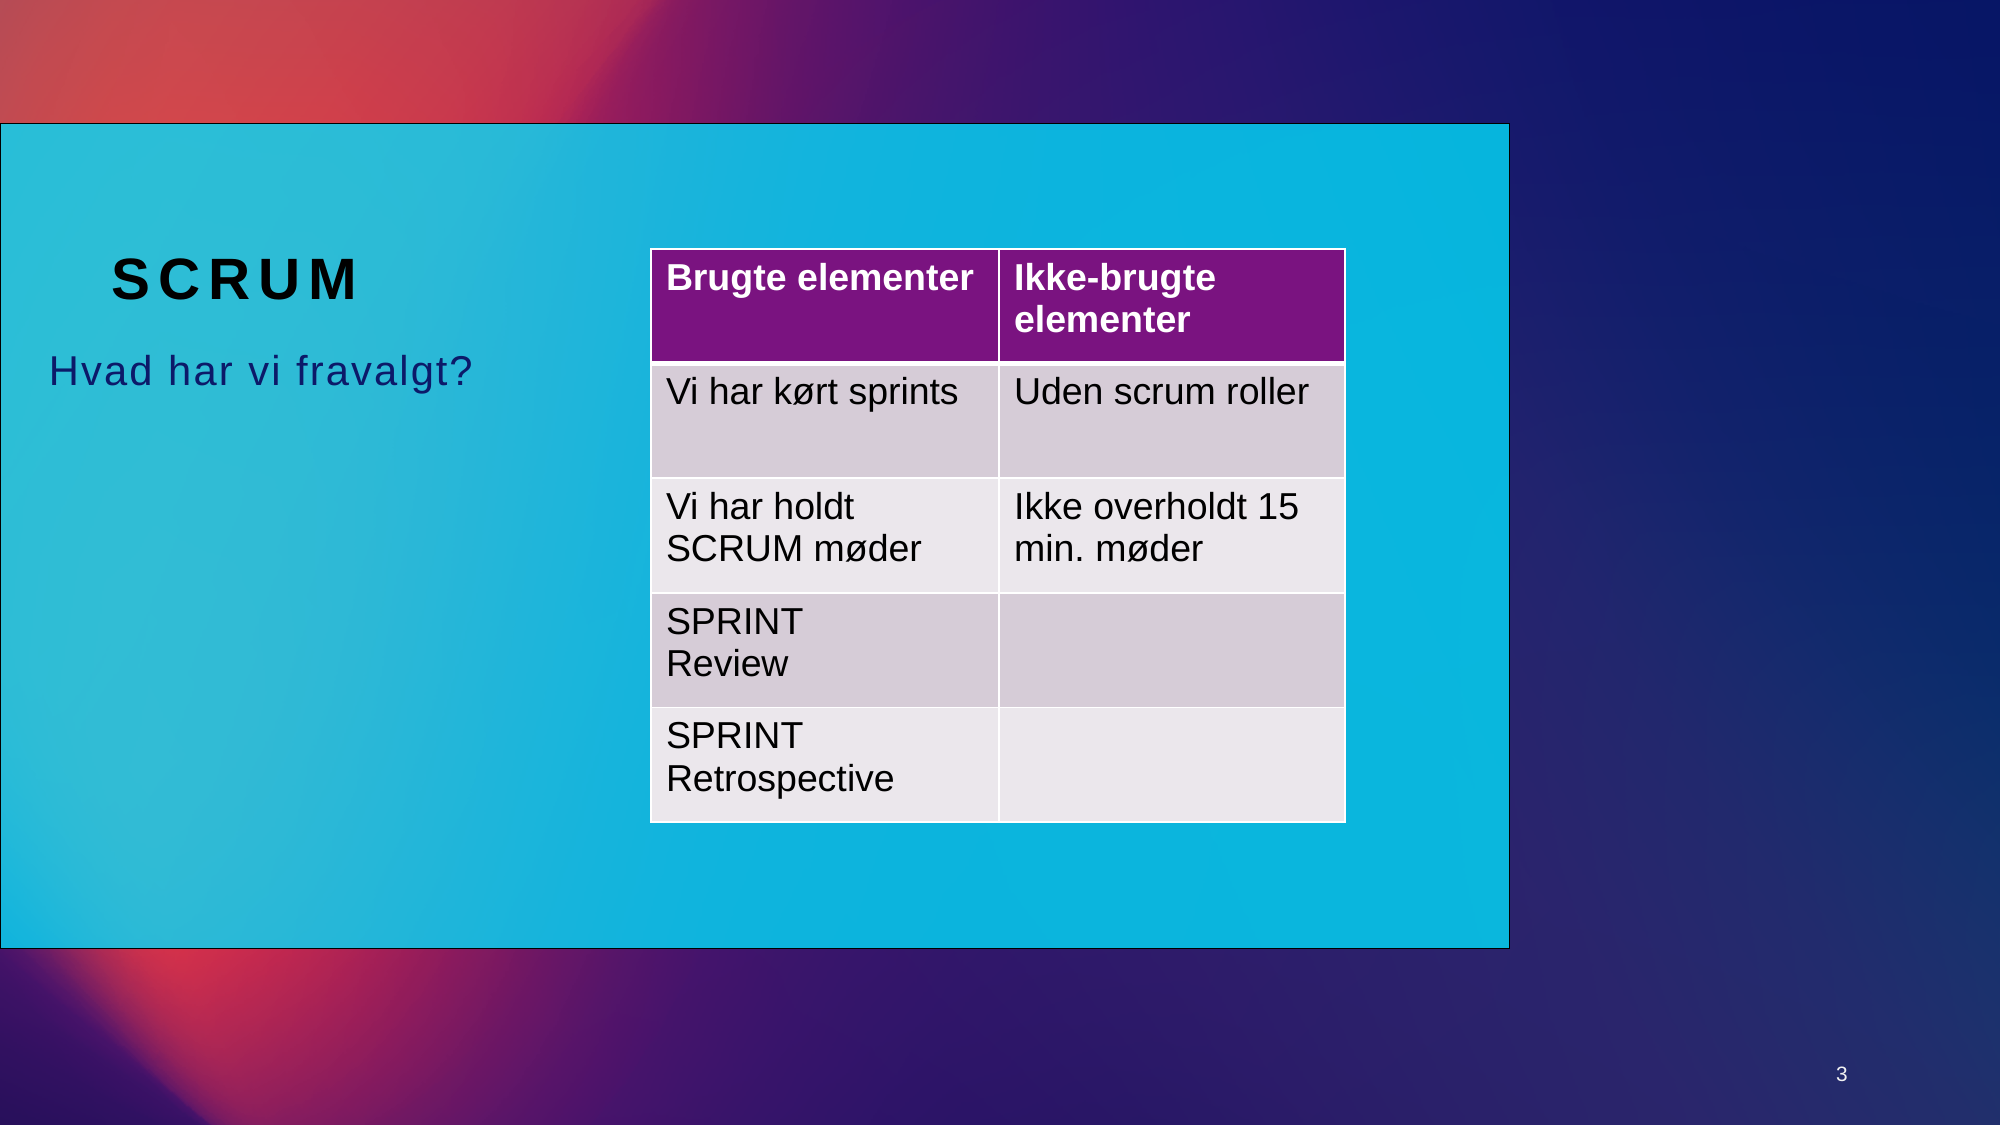

# SCrum
| Brugte elementer | Ikke-brugte elementer |
| --- | --- |
| Vi har kørt sprints | Uden scrum roller |
| Vi har holdt SCRUM møder | Ikke overholdt 15 min. møder |
| SPRINT Review |  |
| SPRINT Retrospective |  |
Hvad har vi fravalgt?
3